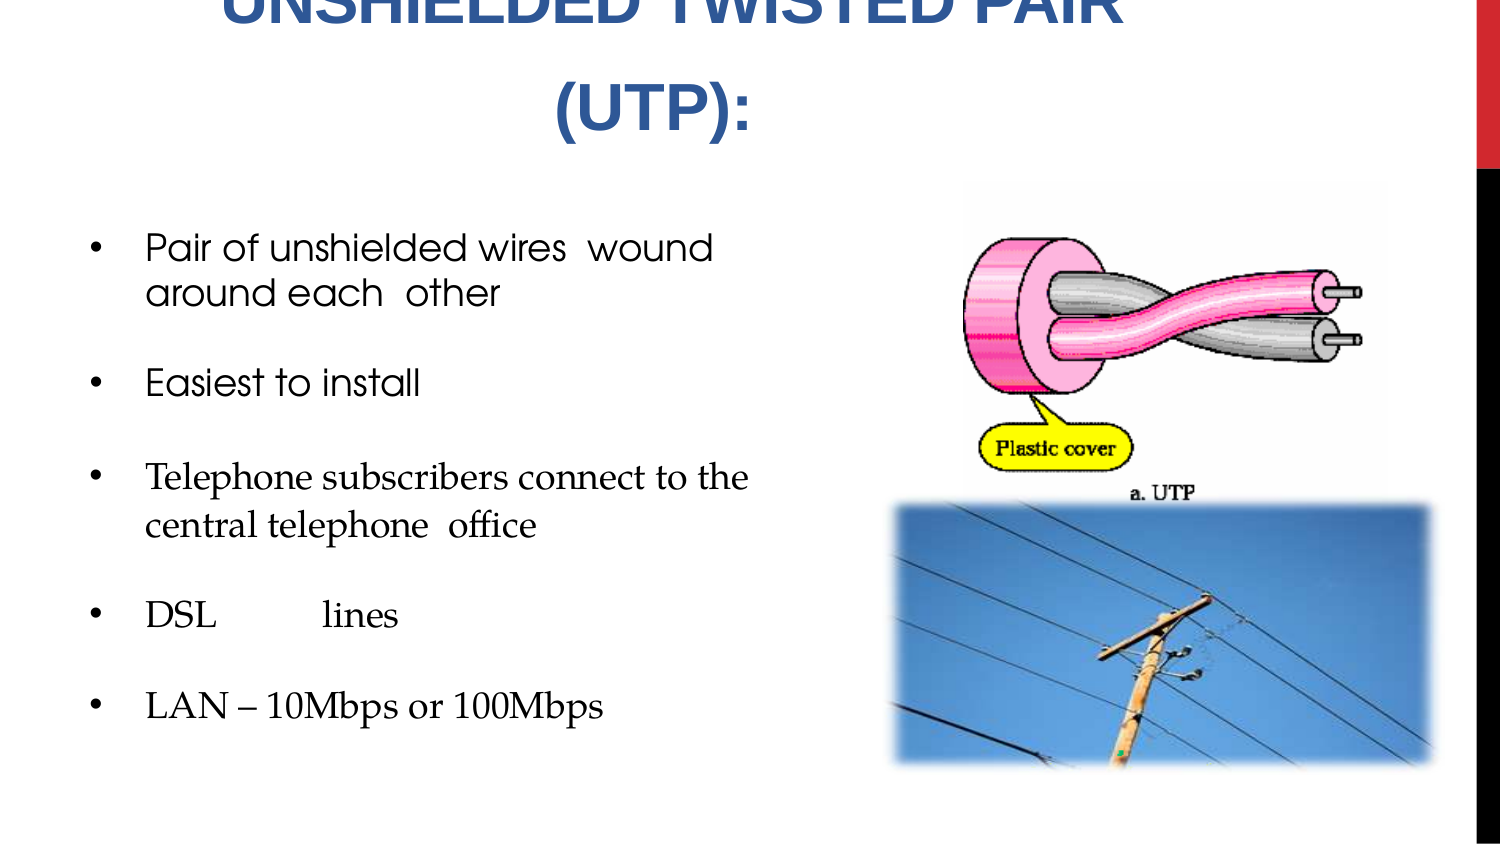

# Unshielded Twisted Pair (UTP):

Pair of unshielded wires  wound around each  other

Easiest to install

Telephone subscribers connect to the central telephone  office

DSL	lines

LAN – 10Mbps or 100Mbps